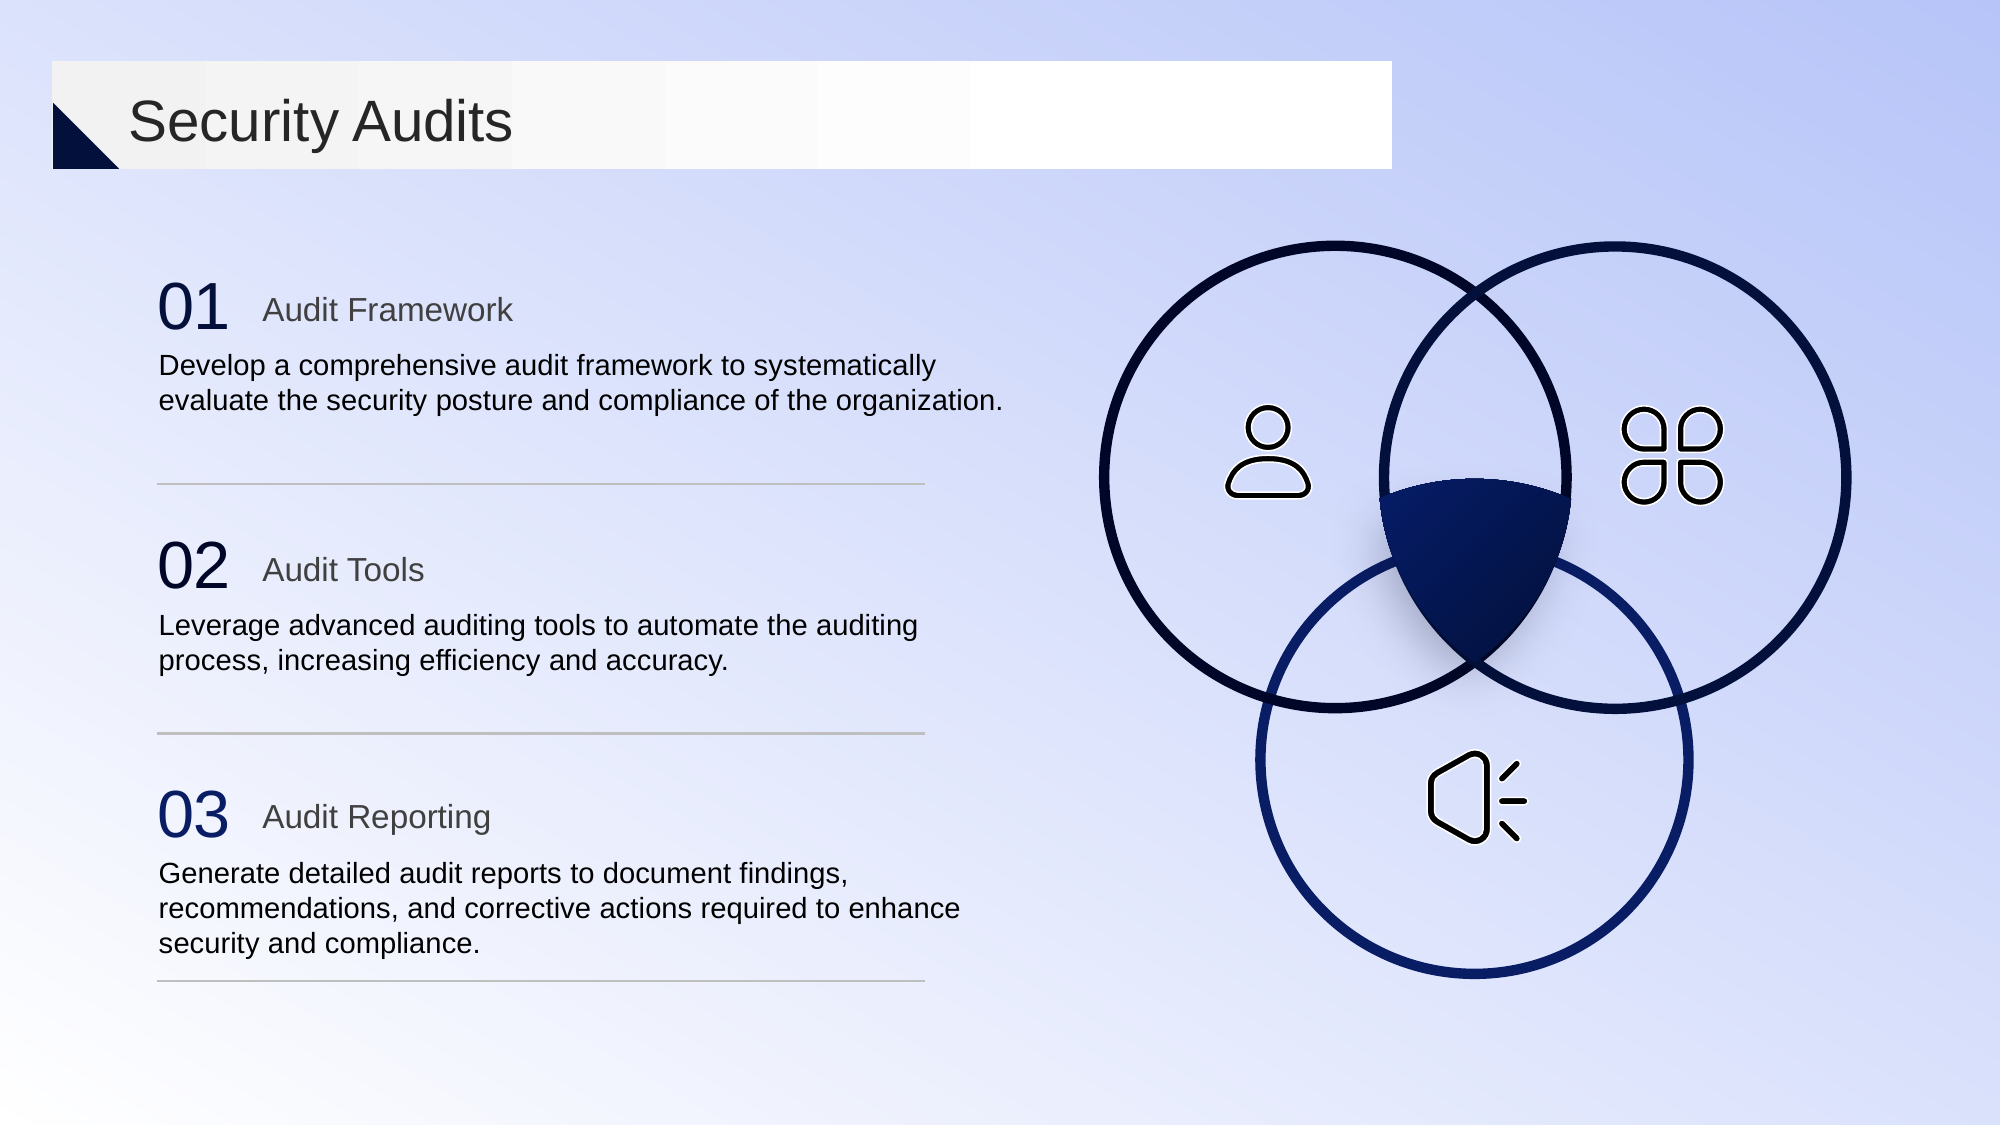

Security Audits

01
Audit Framework
Develop a comprehensive audit framework to systematically evaluate the security posture and compliance of the organization.

02
Audit Tools

Leverage advanced auditing tools to automate the auditing process, increasing efficiency and accuracy.

03
Audit Reporting
Generate detailed audit reports to document findings, recommendations, and corrective actions required to enhance security and compliance.